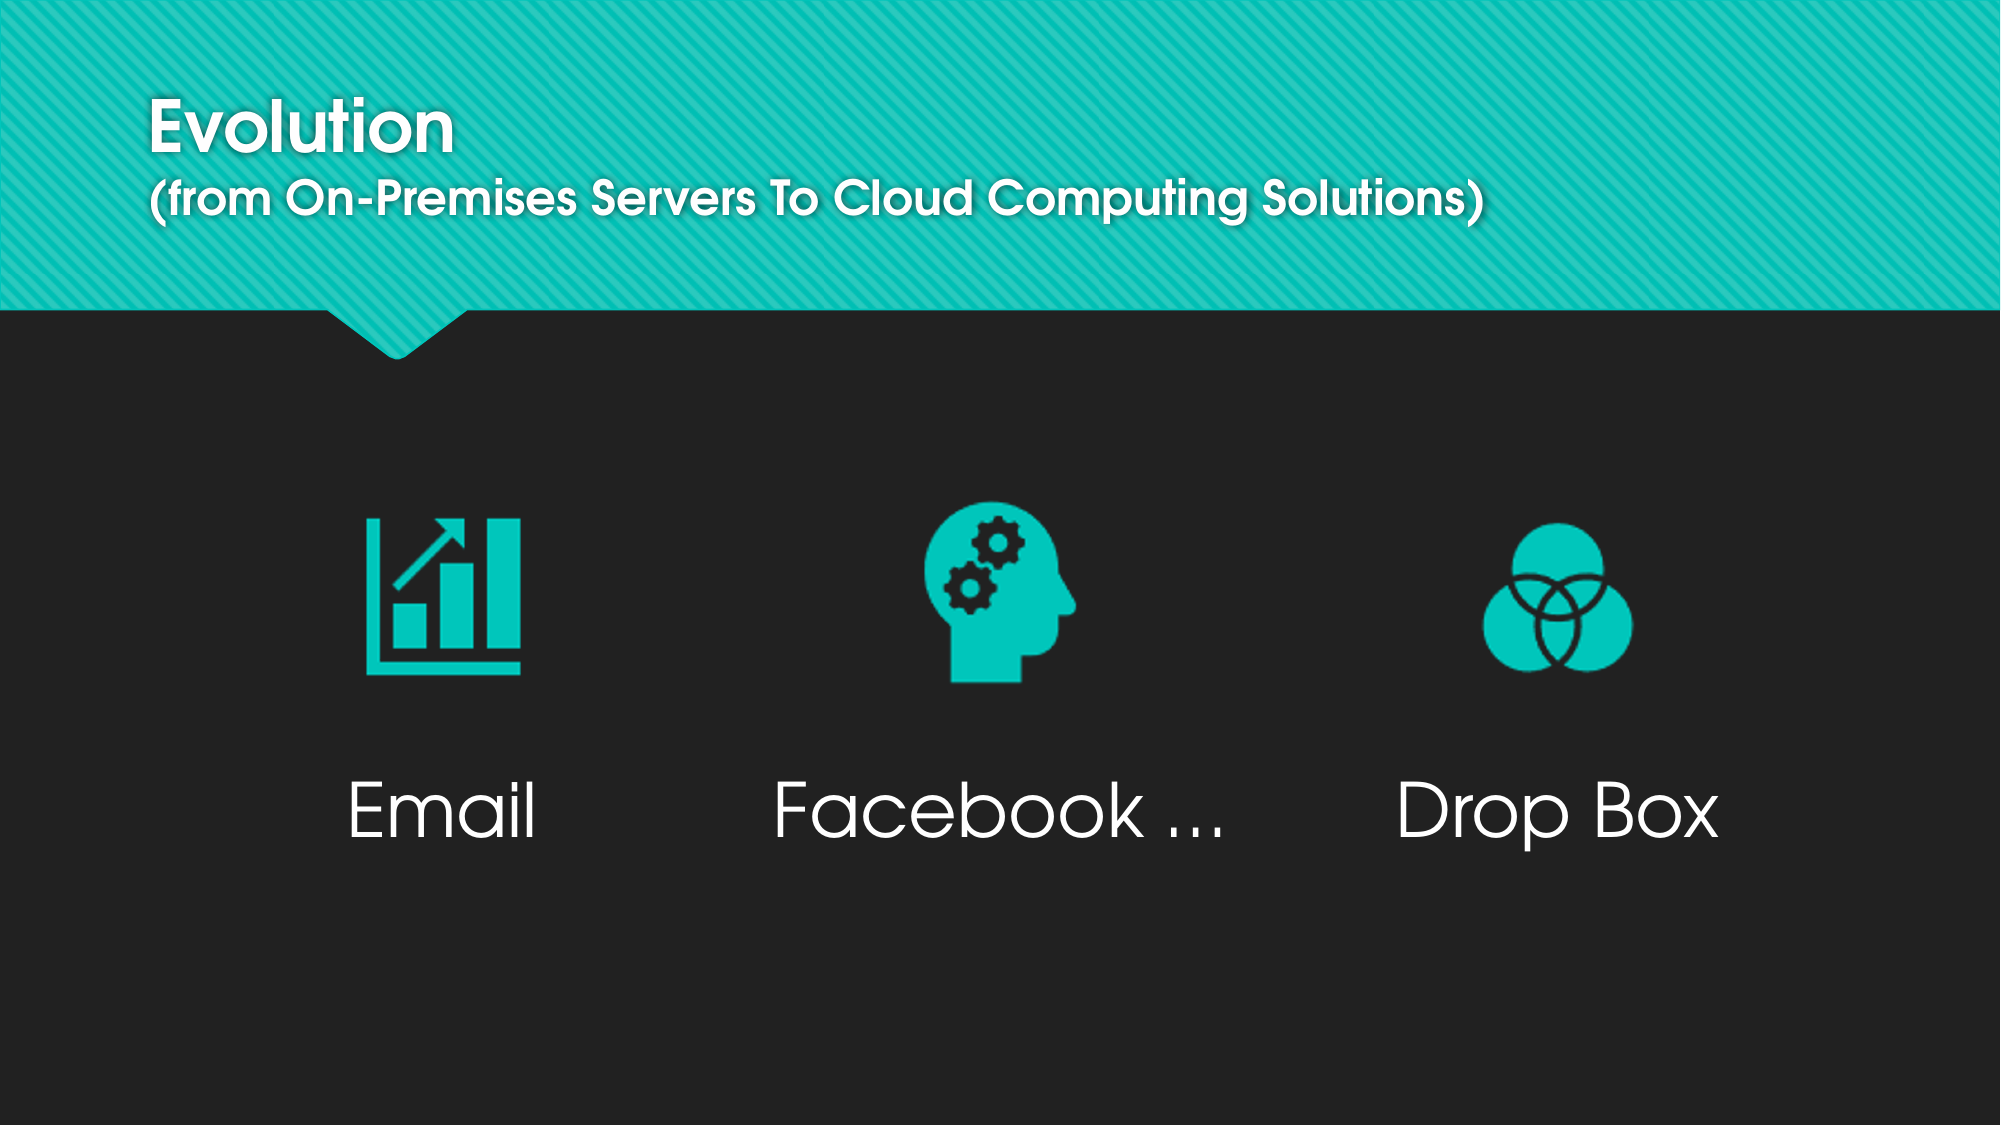

# Evolution (from On-Premises Servers To Cloud Computing Solutions)
Email
Facebook …
Drop Box